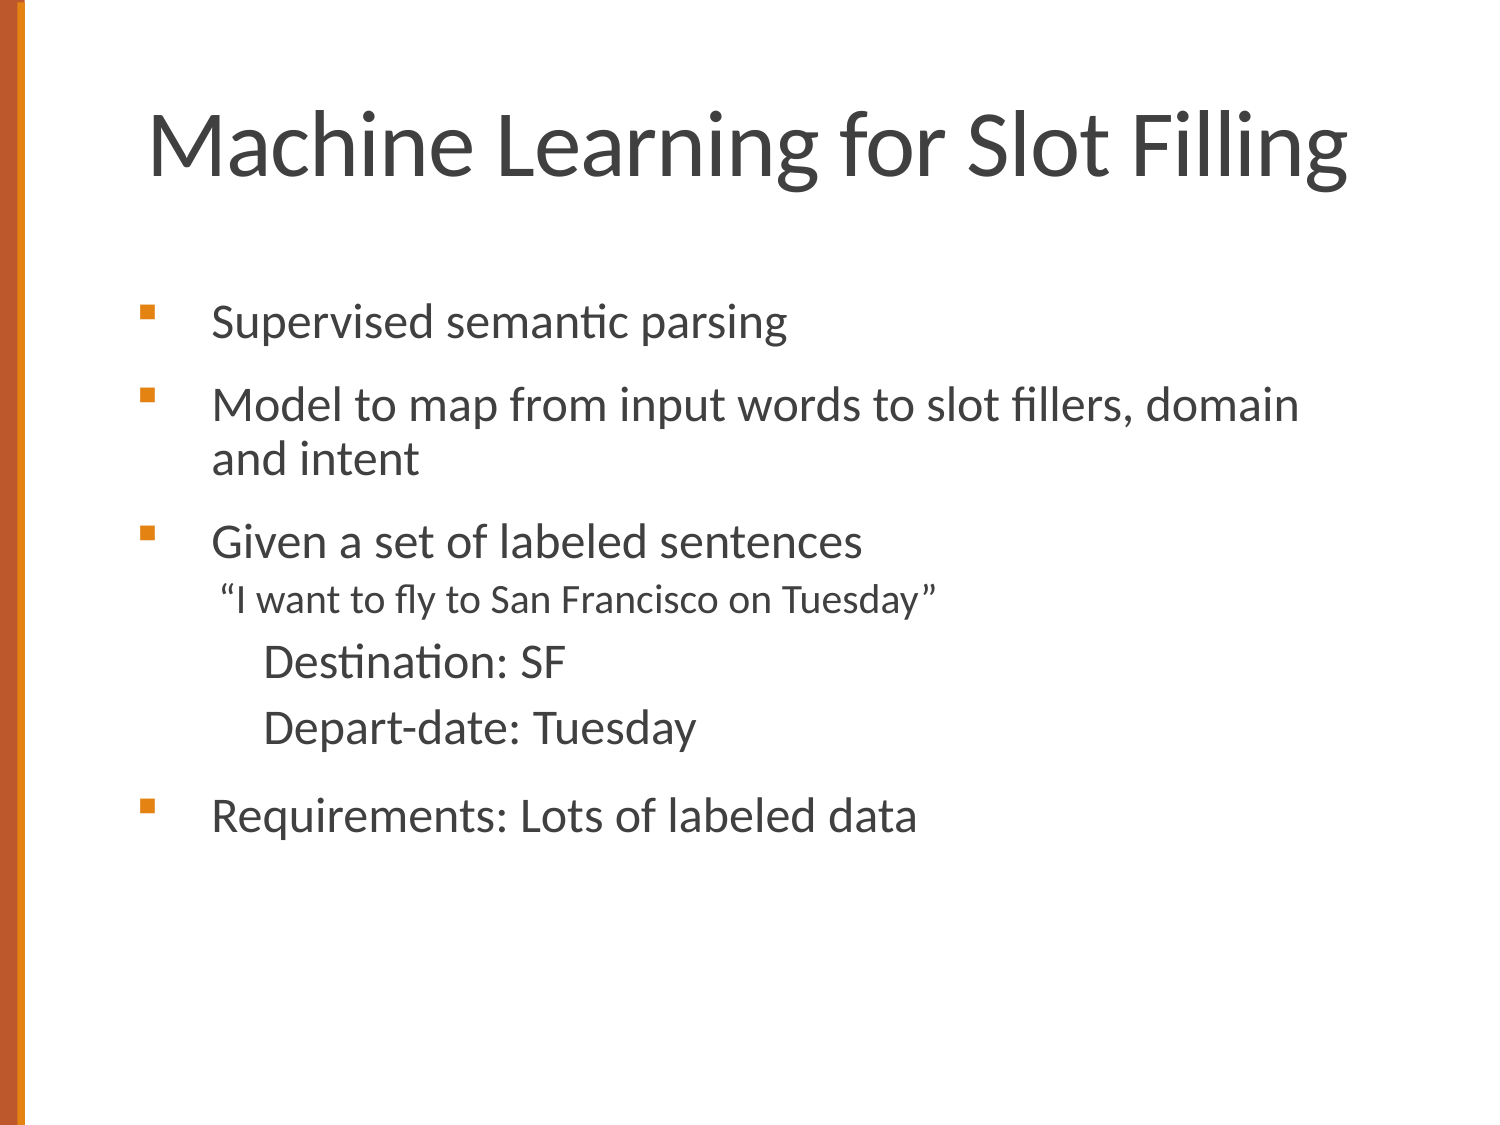

# Machine Learning for Slot Filling
Supervised semantic parsing
Model to map from input words to slot fillers, domain and intent
Given a set of labeled sentences
“I want to fly to San Francisco on Tuesday”
Destination: SF
Depart-date: Tuesday
Requirements: Lots of labeled data